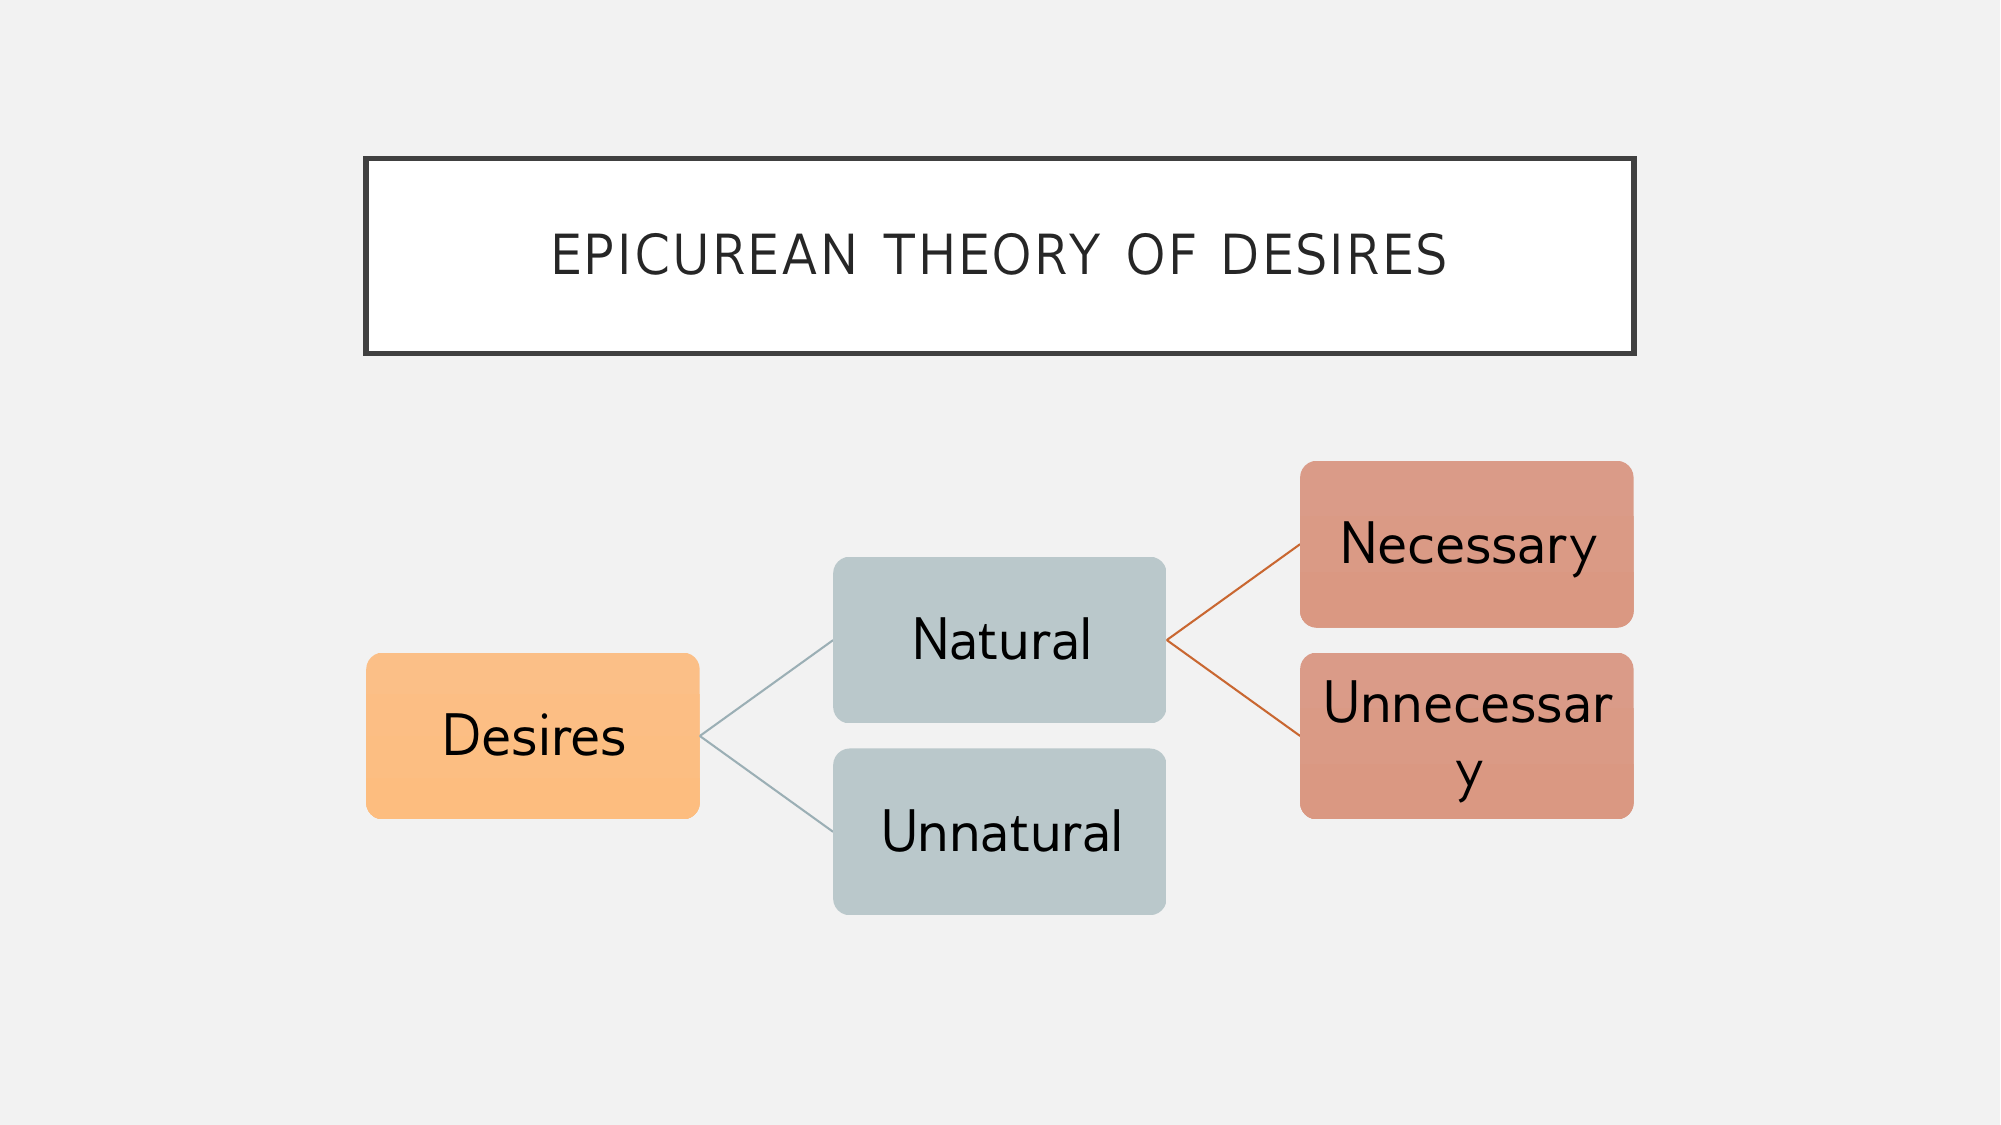

# Epicurean theory of desires
Desires

Natural

Necessary

Unnecessary

Unnatural